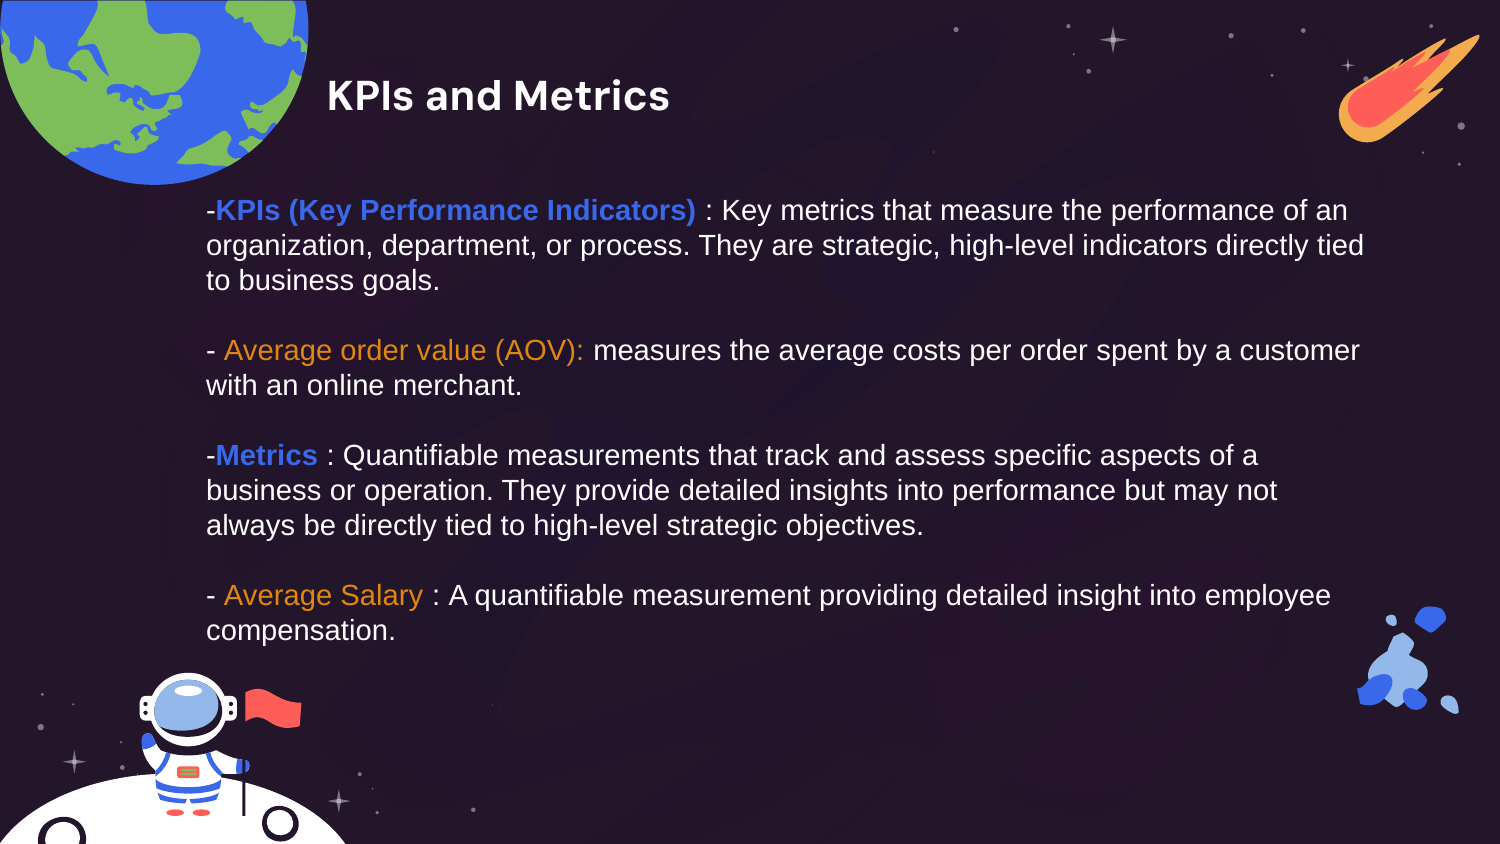

# KPIs and Metrics
-KPIs (Key Performance Indicators) : Key metrics that measure the performance of an organization, department, or process. They are strategic, high-level indicators directly tied to business goals.

- Average order value (AOV): measures the average costs per order spent by a customer with an online merchant.

-Metrics : Quantifiable measurements that track and assess specific aspects of a business or operation. They provide detailed insights into performance but may not always be directly tied to high-level strategic objectives.

- Average Salary : A quantifiable measurement providing detailed insight into employee compensation.